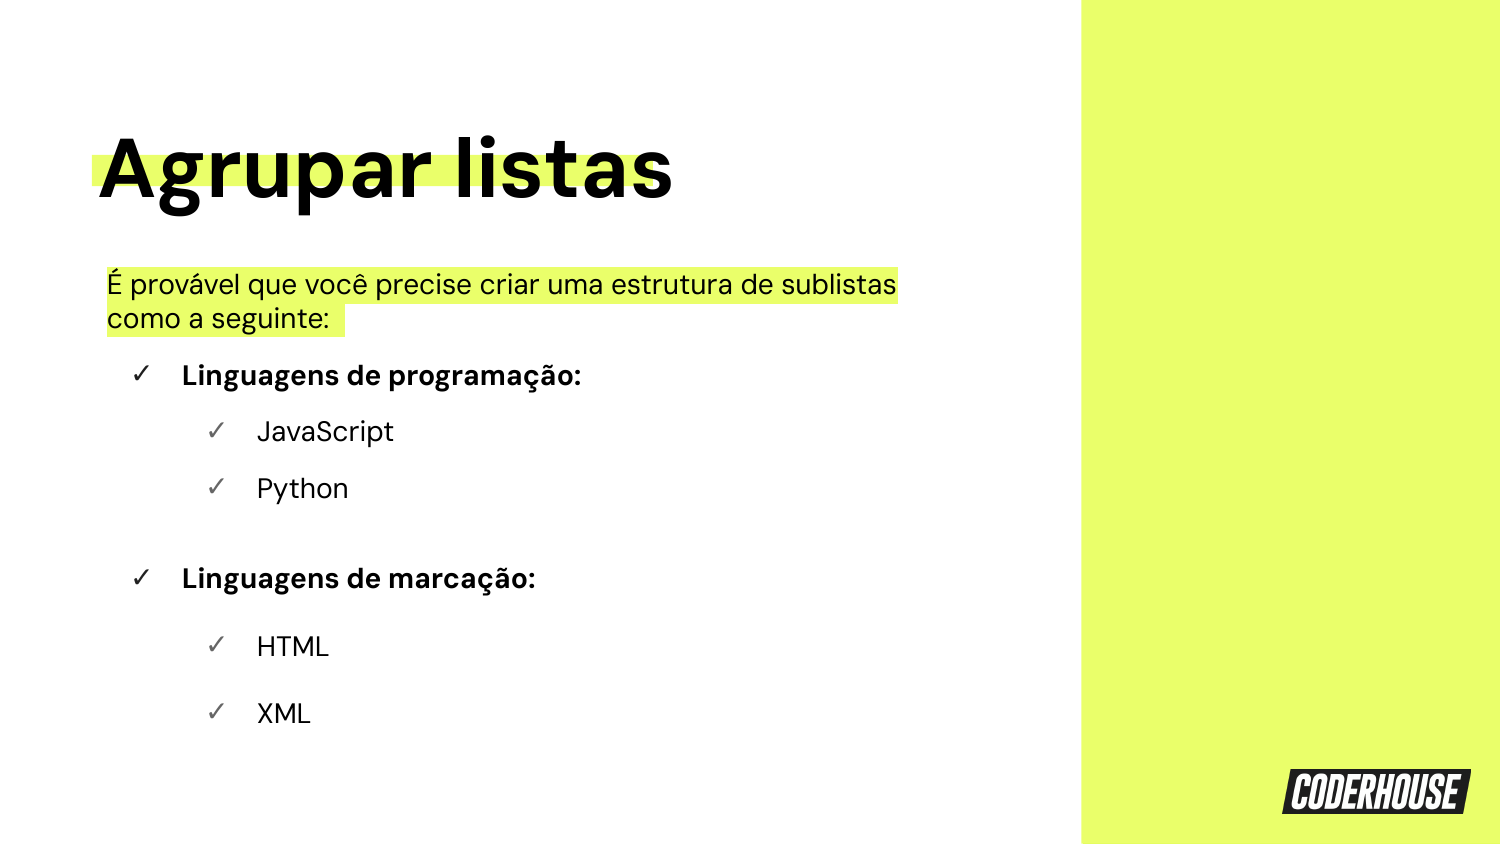

Agrupar listas

É provável que você precise criar uma estrutura de sublistas como a seguinte:
Linguagens de programação:
JavaScript
Python

Linguagens de marcação:

HTML

XML